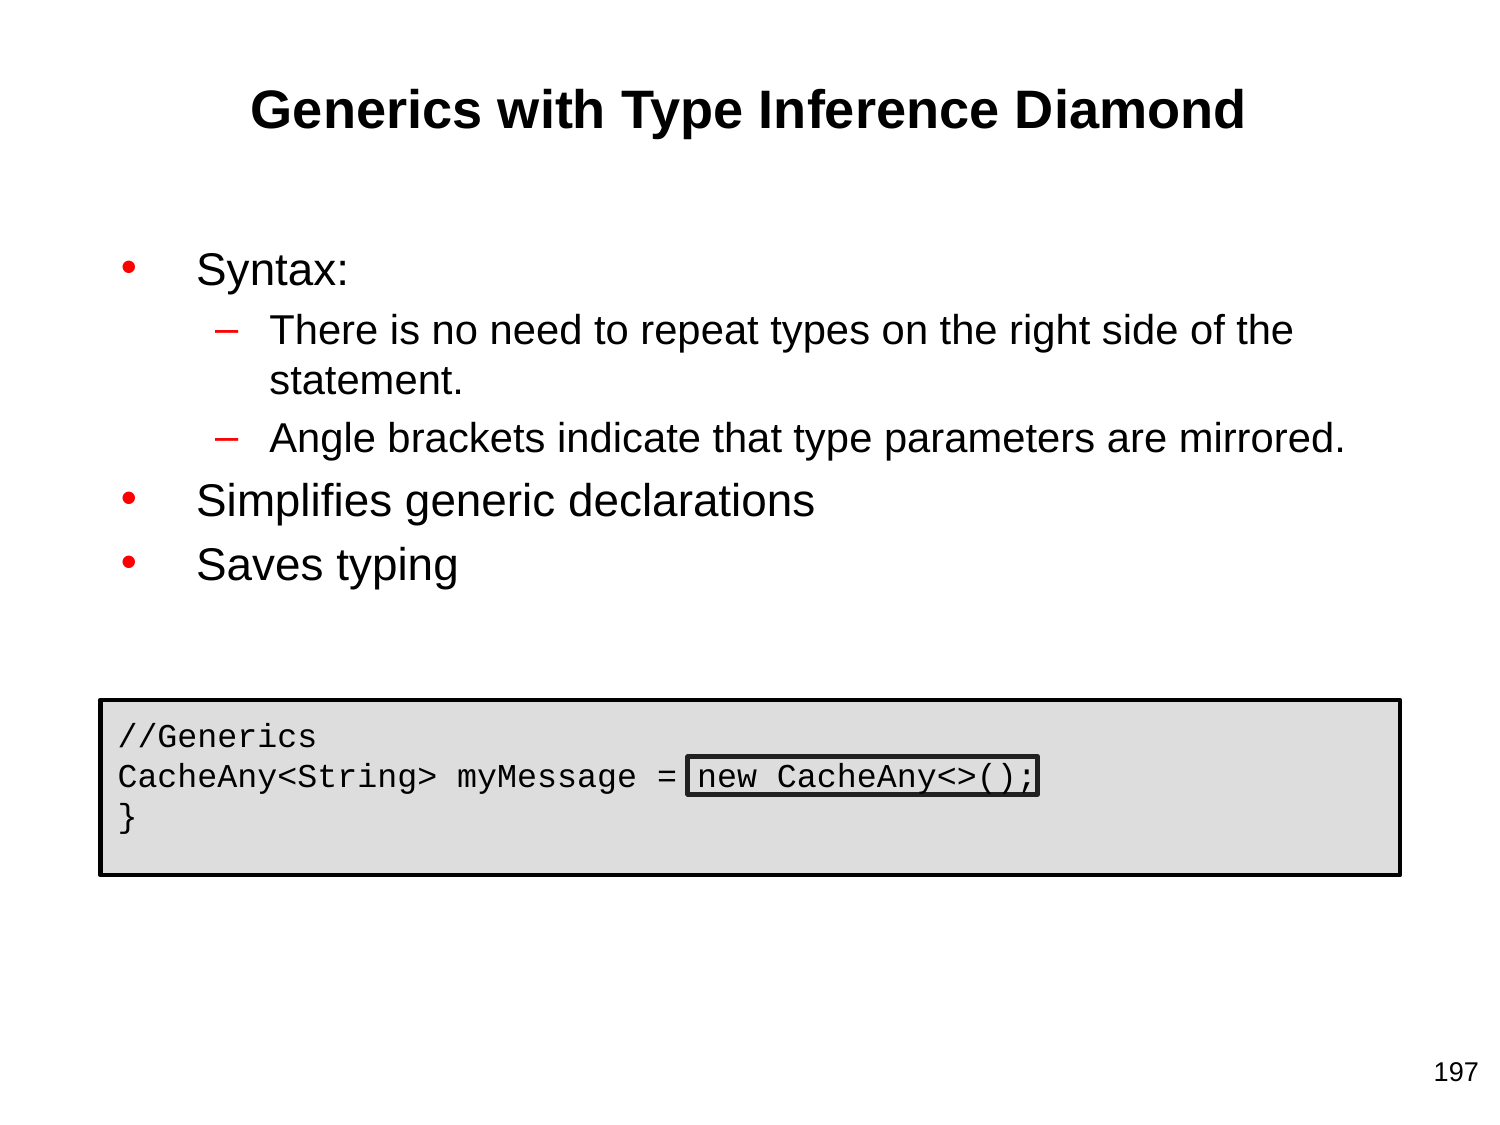

# Generics with Type Inference Diamond
Syntax:
There is no need to repeat types on the right side of the statement.
Angle brackets indicate that type parameters are mirrored.
Simplifies generic declarations
Saves typing

//Generics
CacheAny<String> myMessage = new CacheAny<>();
}

197